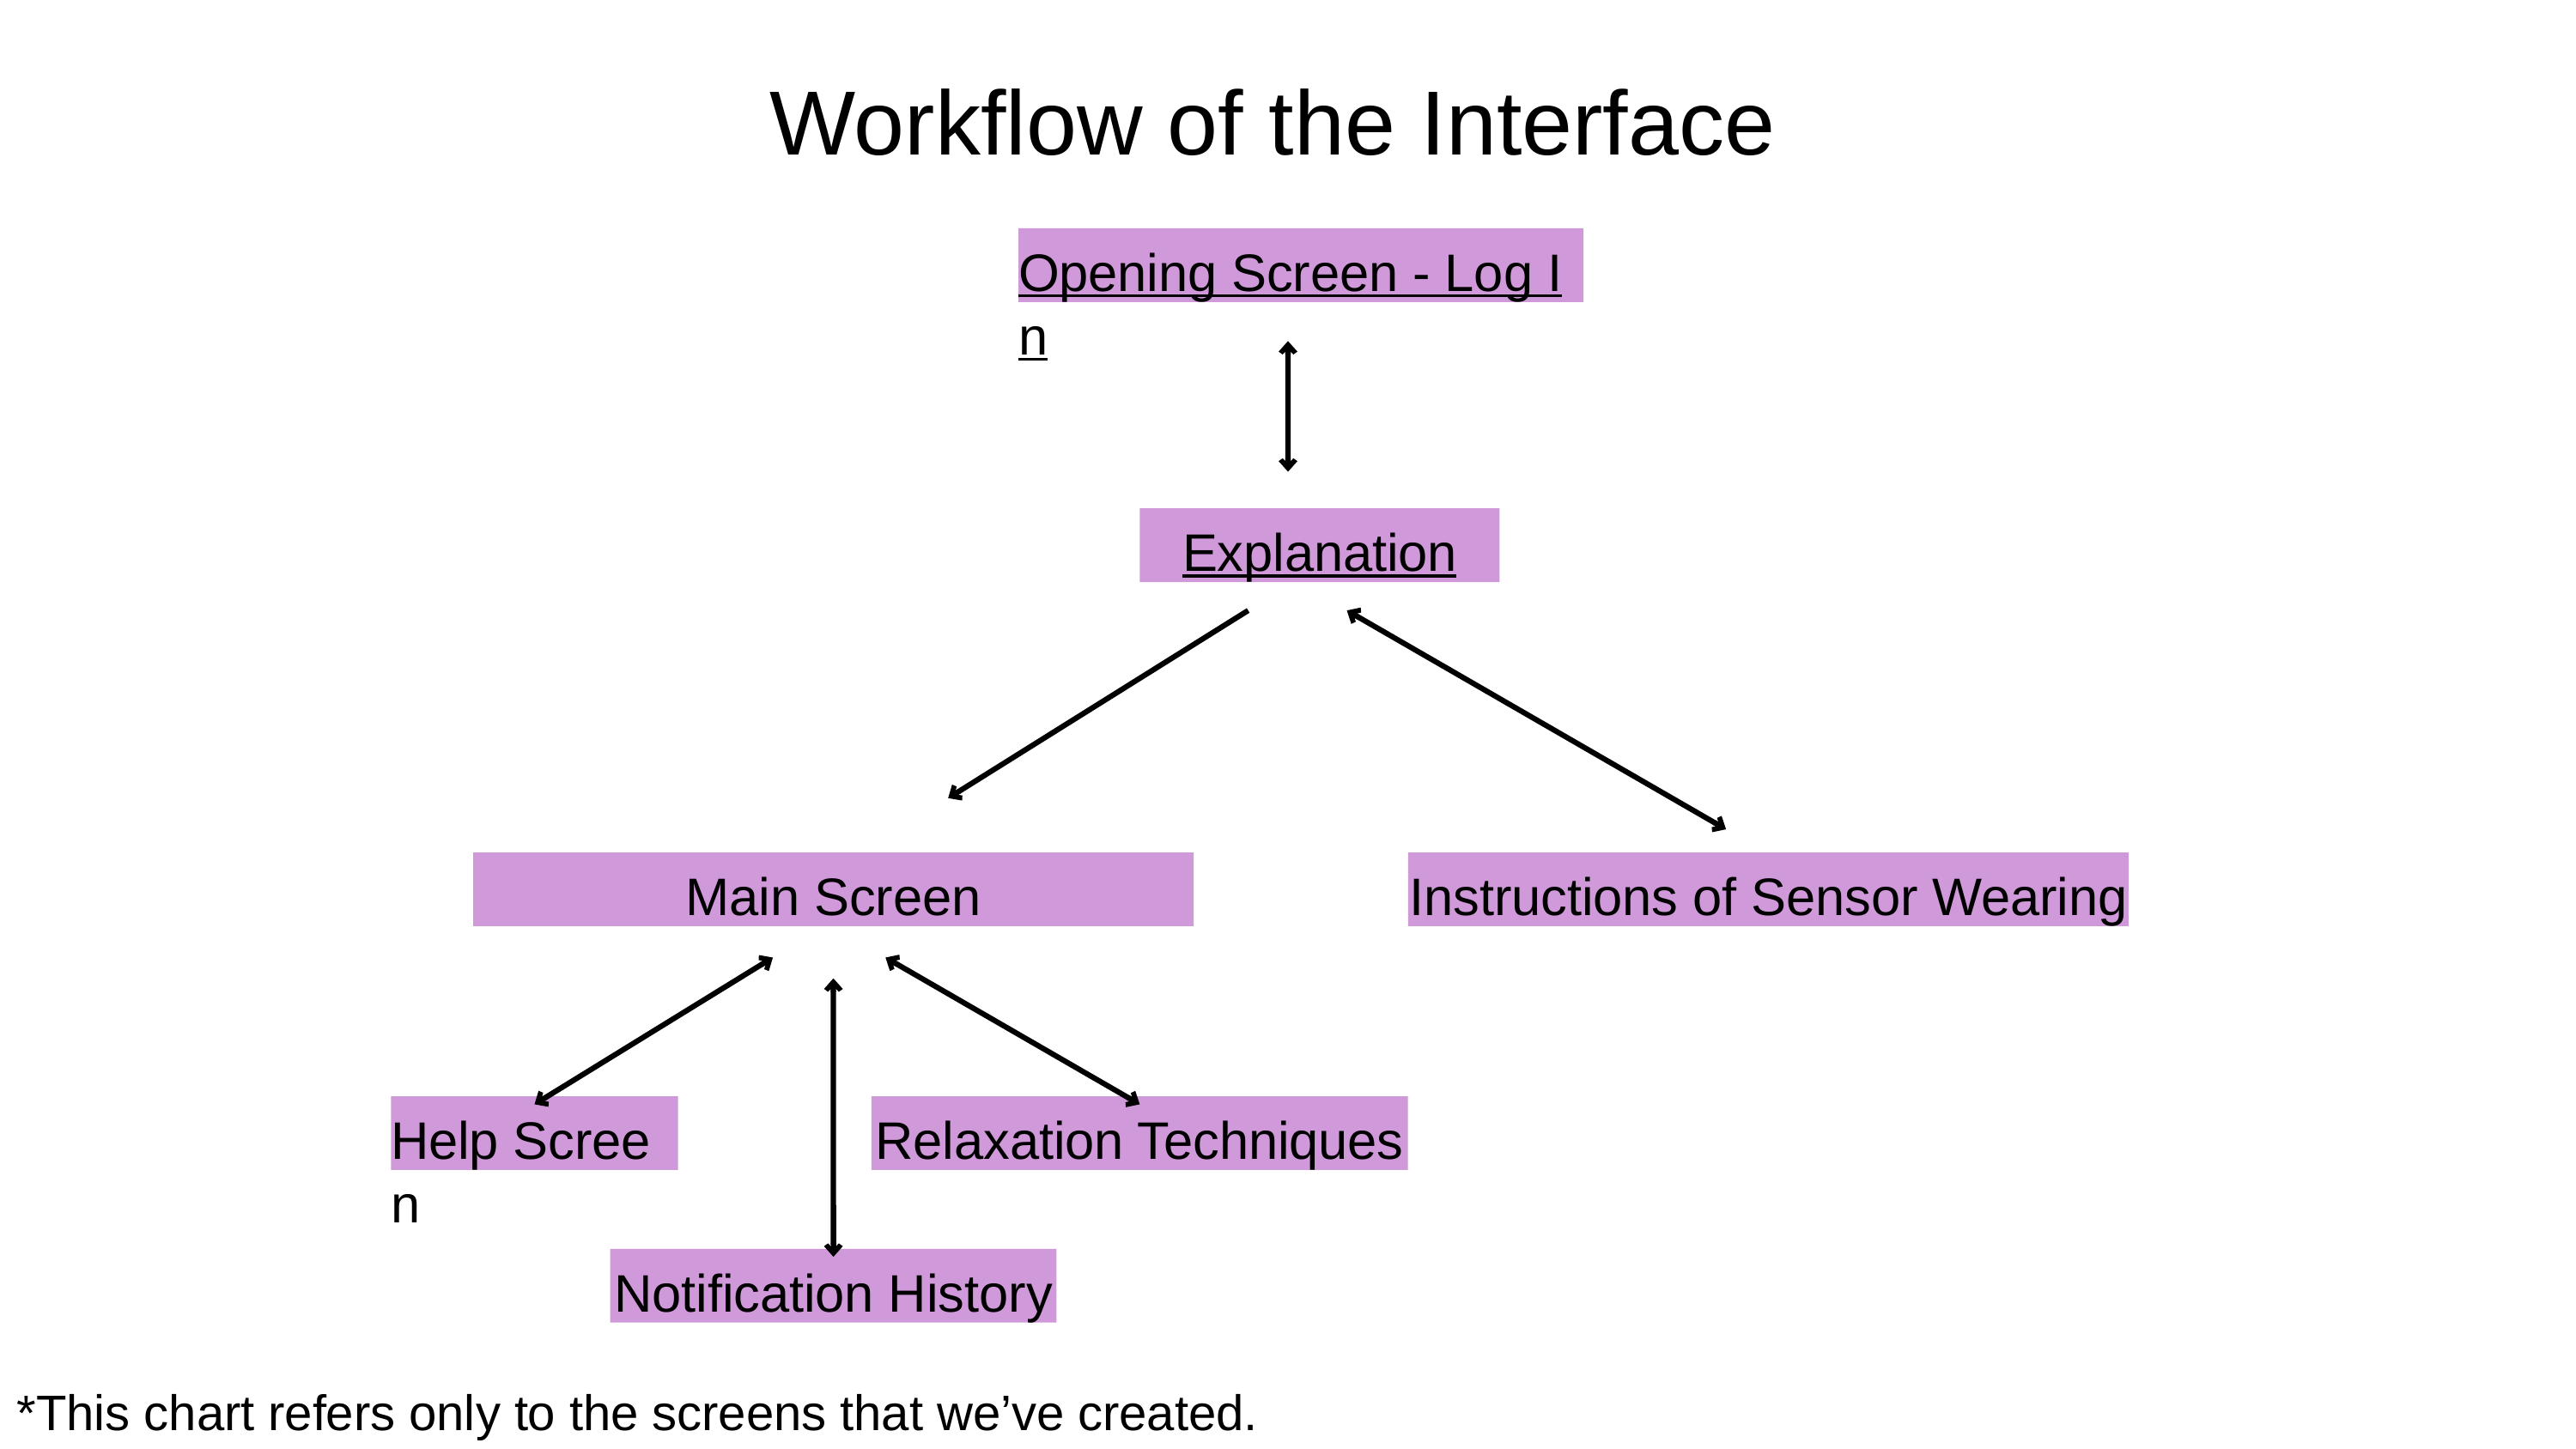

Workflow of the Interface
Opening Screen - Log In

Explanation

Main Screen
Instructions of Sensor Wearing

Help Screen
Relaxation Techniques
Notification History
*This chart refers only to the screens that we’ve created.